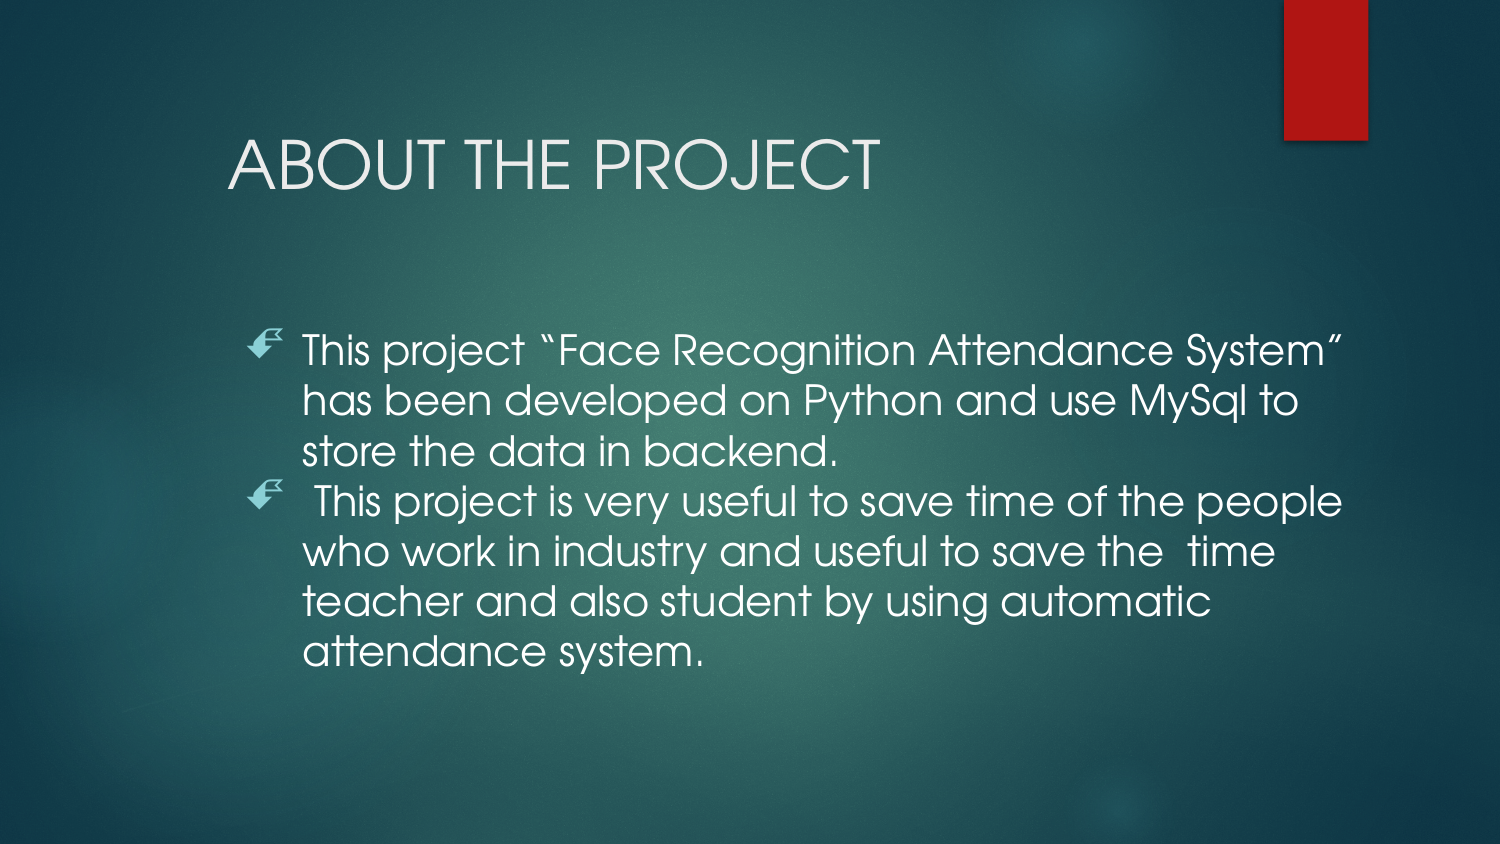

# ABOUT THE PROJECT
This project “Face Recognition Attendance System” has been developed on Python and use MySql to store the data in backend.
 This project is very useful to save time of the people who work in industry and useful to save the  time teacher and also student by using automatic attendance system.